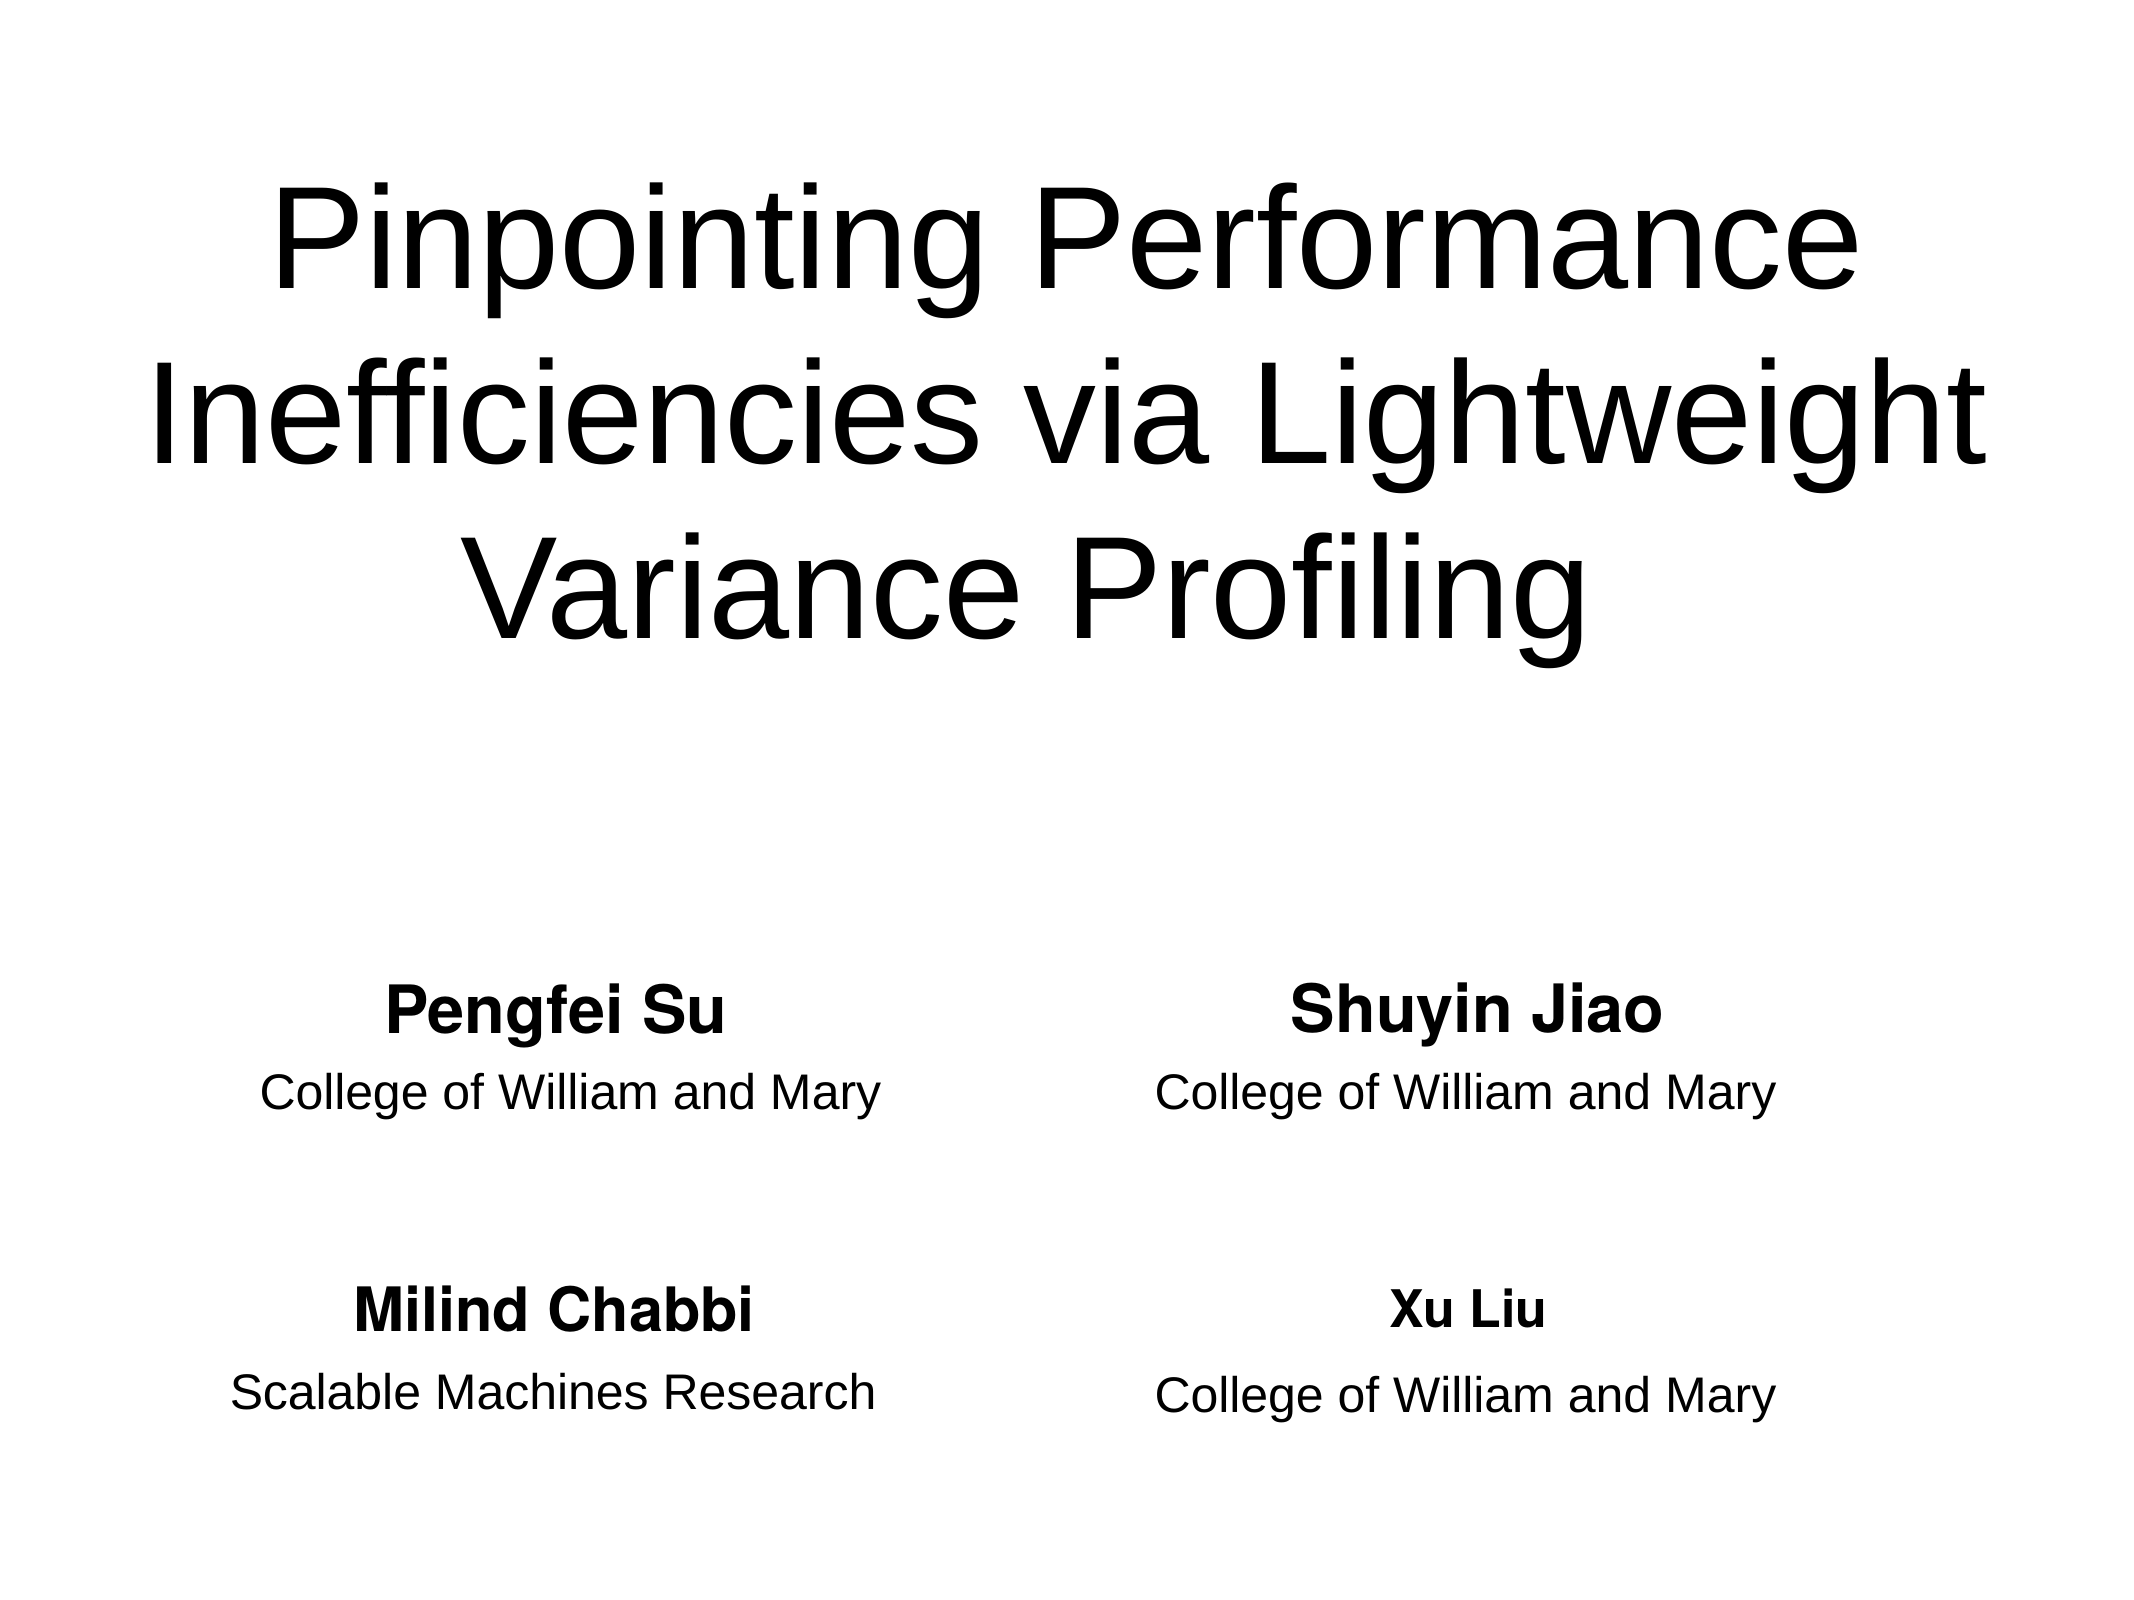

# Pinpointing Performance Inefficiencies via Lightweight Variance Profiling

 Shuyin Jiao
Pengfei Su
College of William and Mary

College of William and Mary

Milind Chabbi
Xu Liu
Scalable Machines Research

College of William and Mary